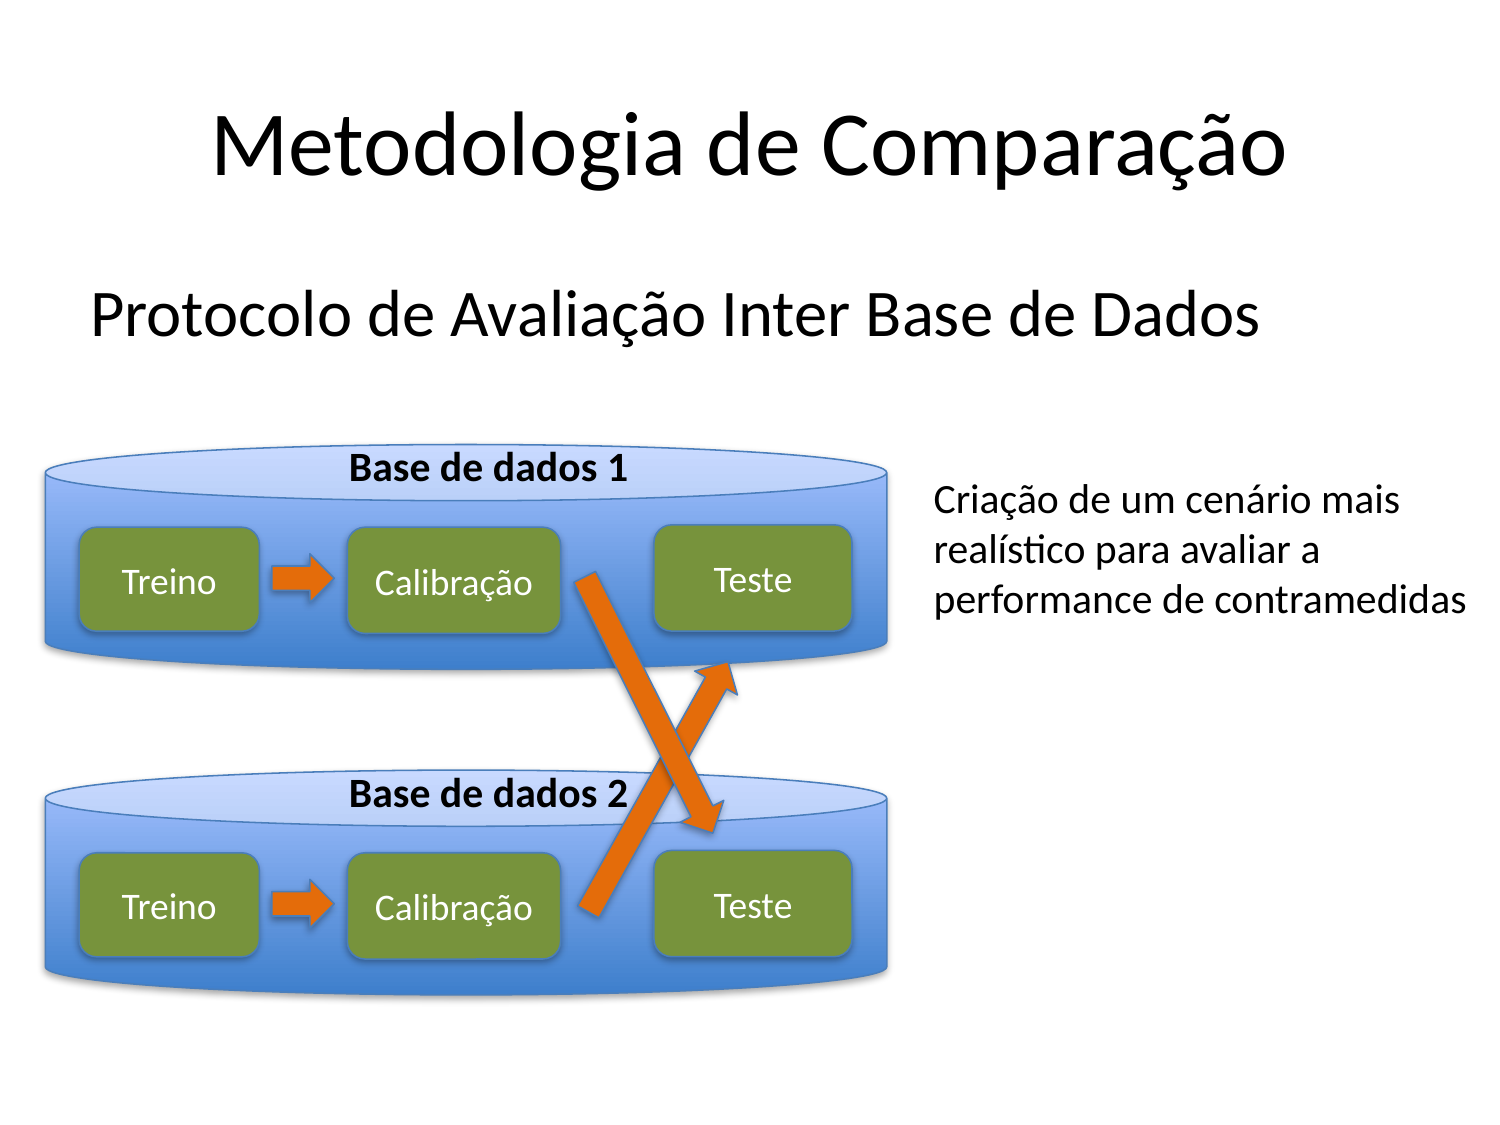

# Metodologia de Comparação
Protocolo de Avaliação Inter Base de Dados

Base de dados 1

Criação de um cenário mais realístico para avaliar a performance de contramedidas
Teste
Treino
Calibração

Base de dados 2

Teste
Treino
Calibração